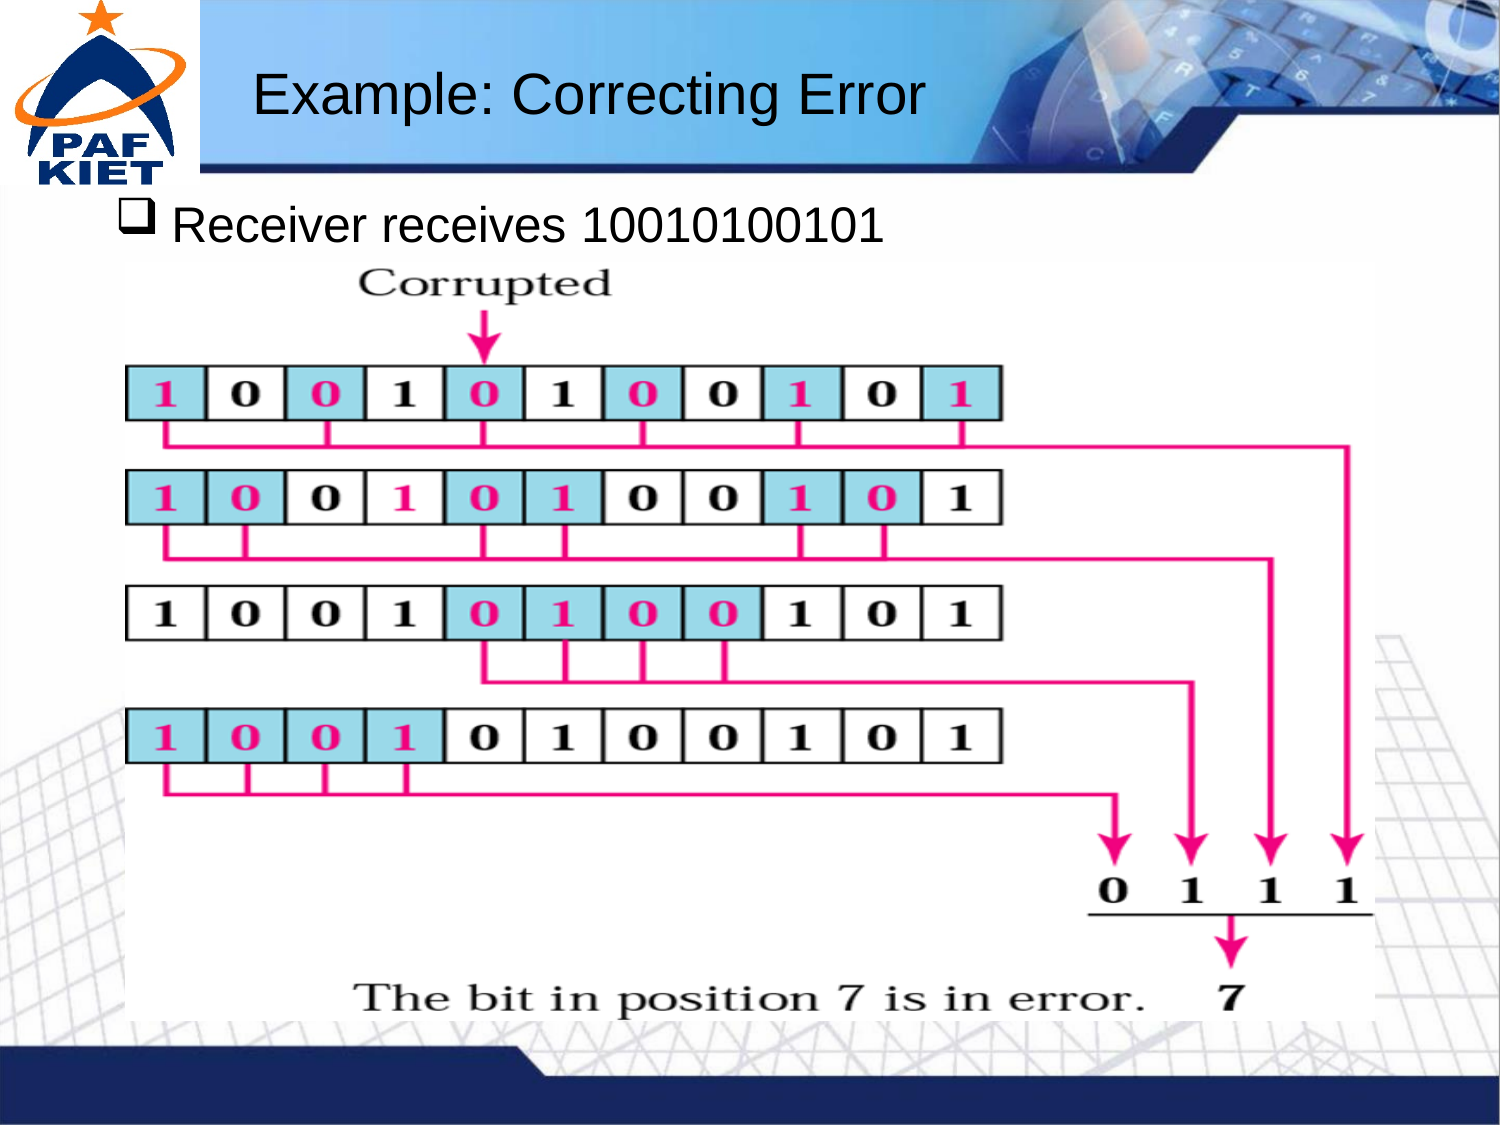

# Example: Correcting Error
Receiver receives 10010100101